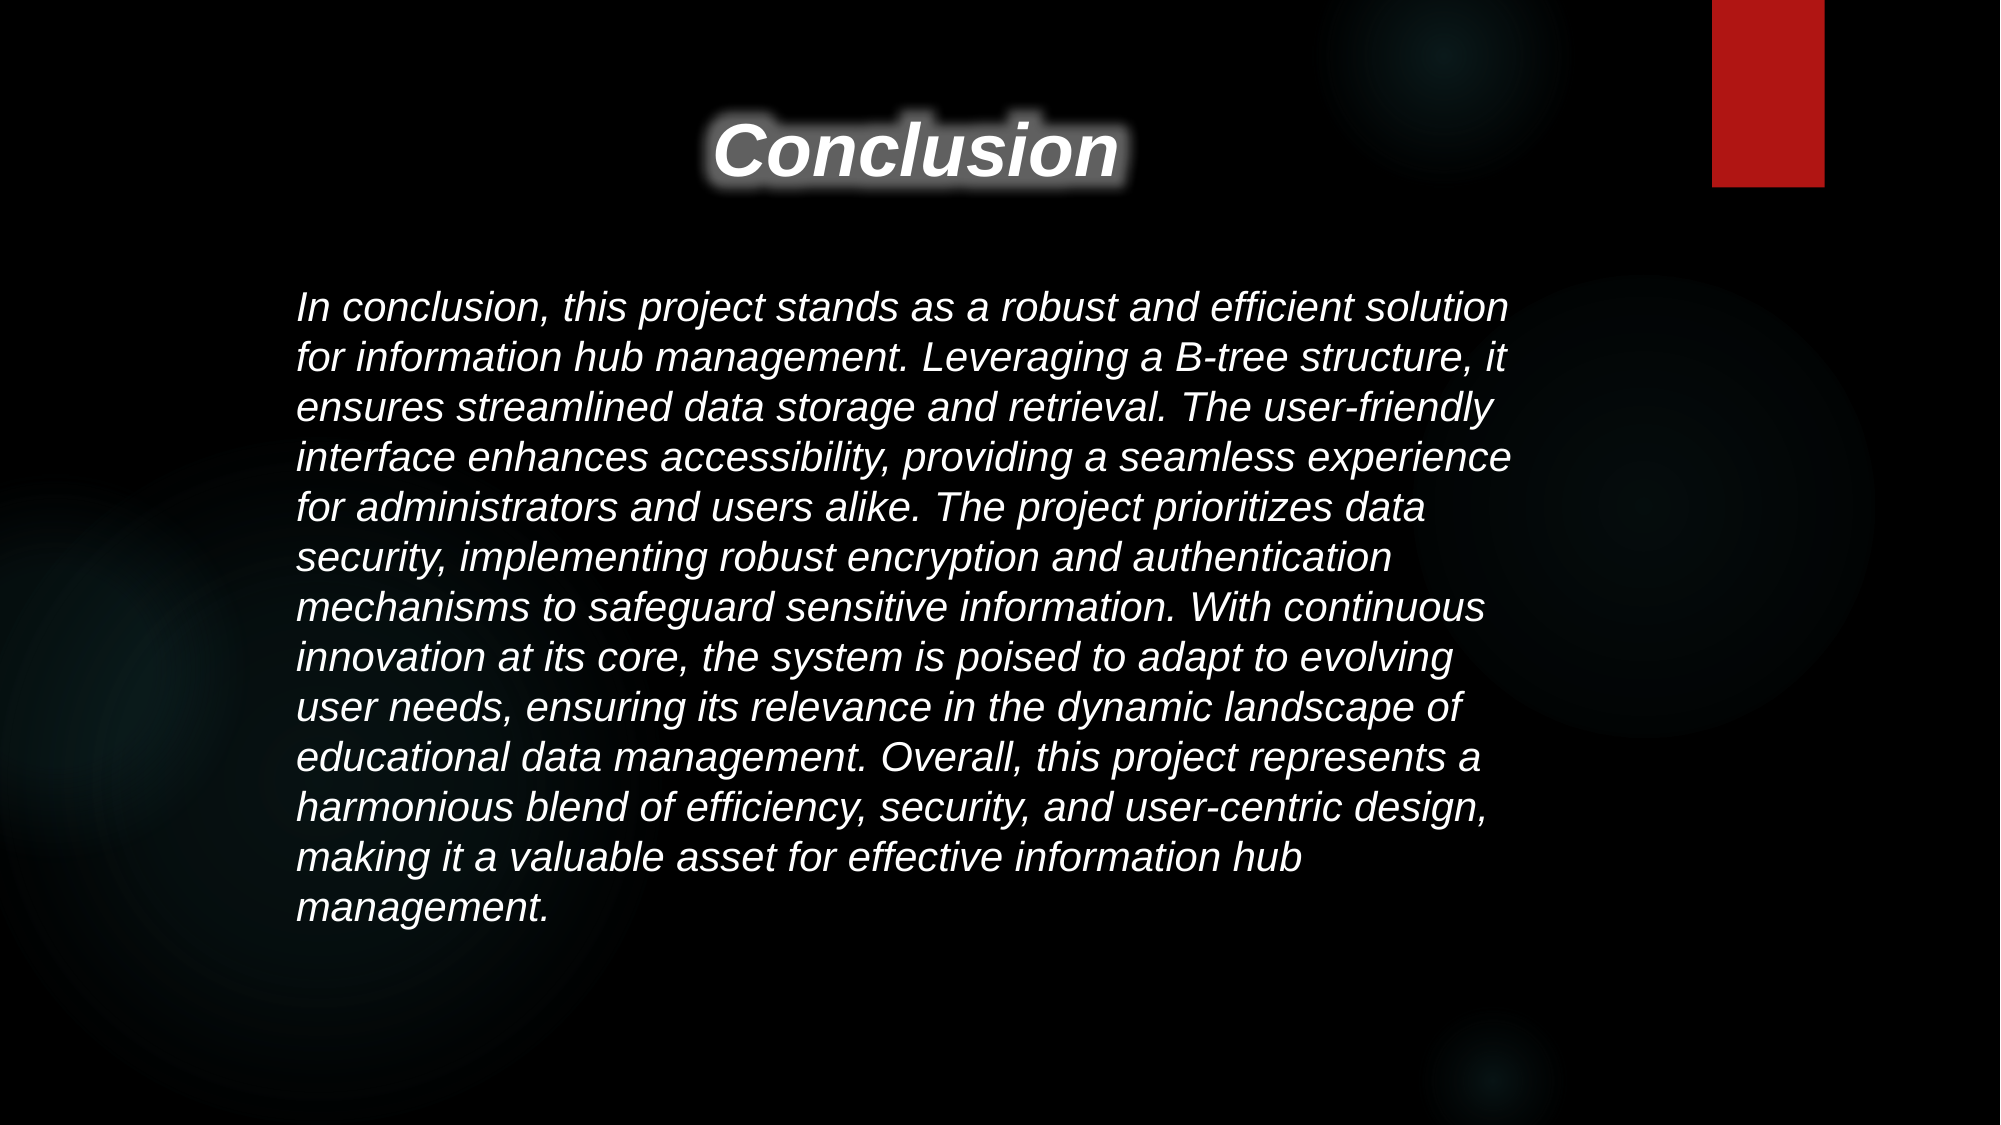

Conclusion
In conclusion, this project stands as a robust and efficient solution for information hub management. Leveraging a B-tree structure, it ensures streamlined data storage and retrieval. The user-friendly interface enhances accessibility, providing a seamless experience for administrators and users alike. The project prioritizes data security, implementing robust encryption and authentication mechanisms to safeguard sensitive information. With continuous innovation at its core, the system is poised to adapt to evolving user needs, ensuring its relevance in the dynamic landscape of educational data management. Overall, this project represents a harmonious blend of efficiency, security, and user-centric design, making it a valuable asset for effective information hub management.